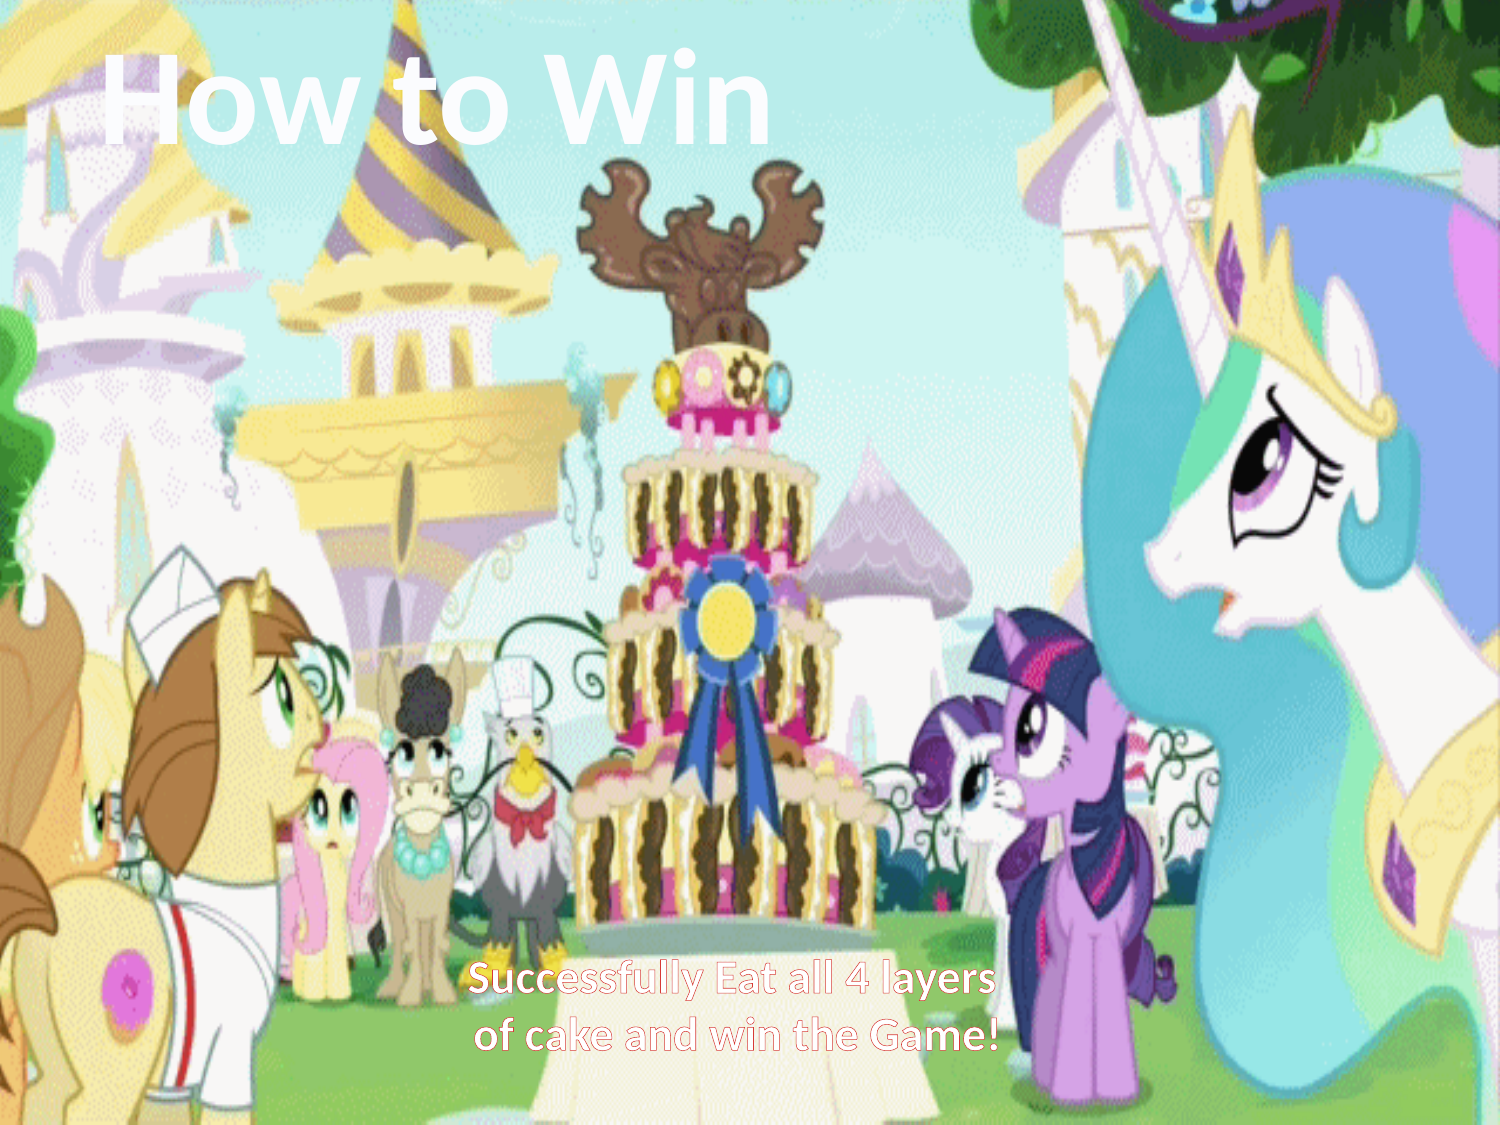

How to Win
# Successfully Eat all 4 layers of cake and win the Game!